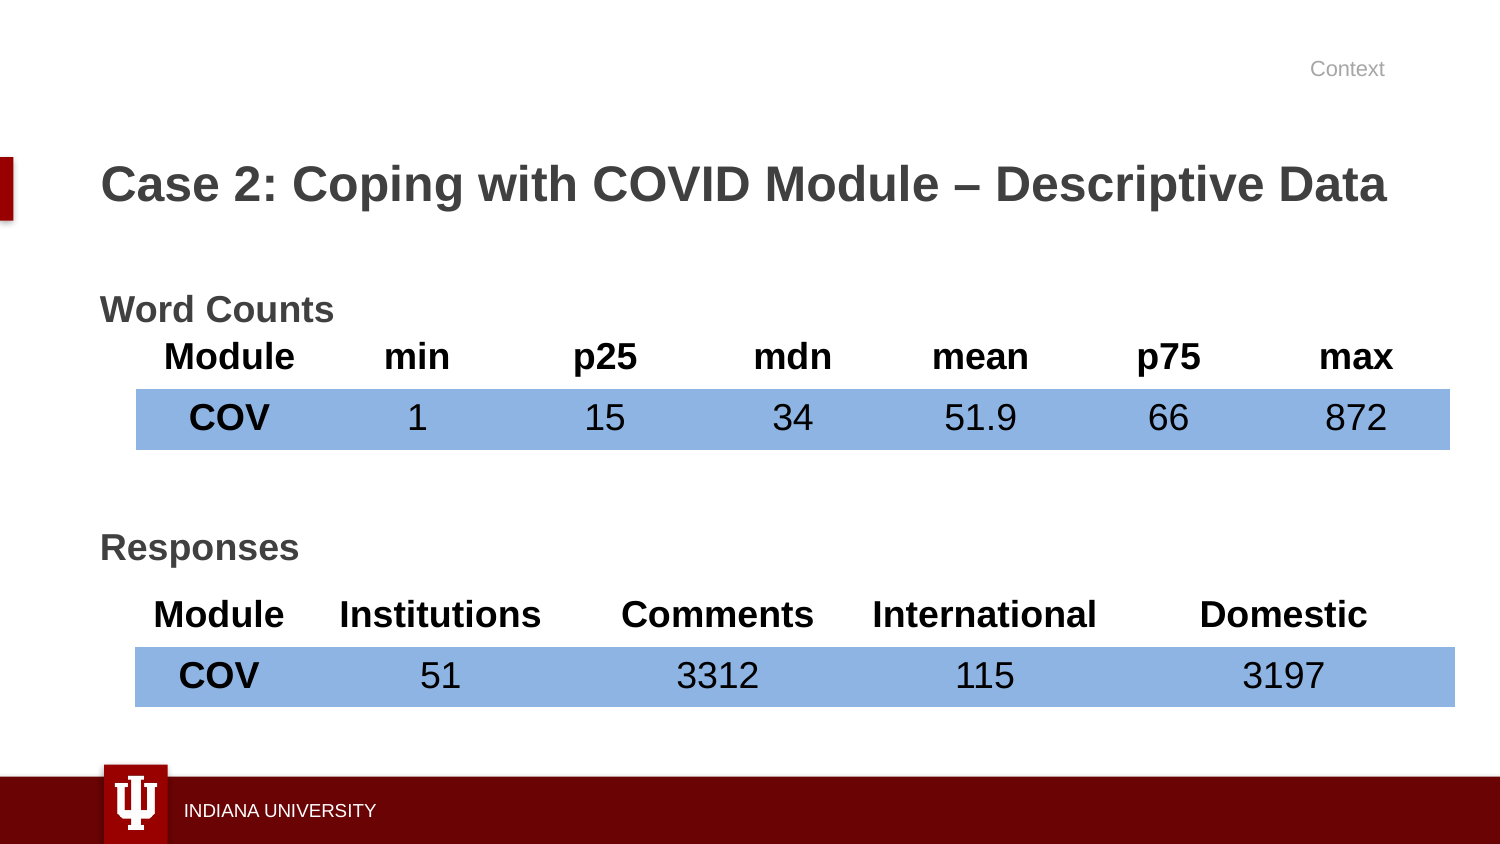

Context
# Case 2: Coping with COVID Module – Descriptive Data
Word Counts

Responses

| Module | min | p25 | mdn | mean | p75 | max |
| --- | --- | --- | --- | --- | --- | --- |
| COV | 1 | 15 | 34 | 51.9 | 66 | 872 |
| Module | Institutions | Comments | International | Domestic |
| --- | --- | --- | --- | --- |
| COV | 51 | 3312 | 115 | 3197 |